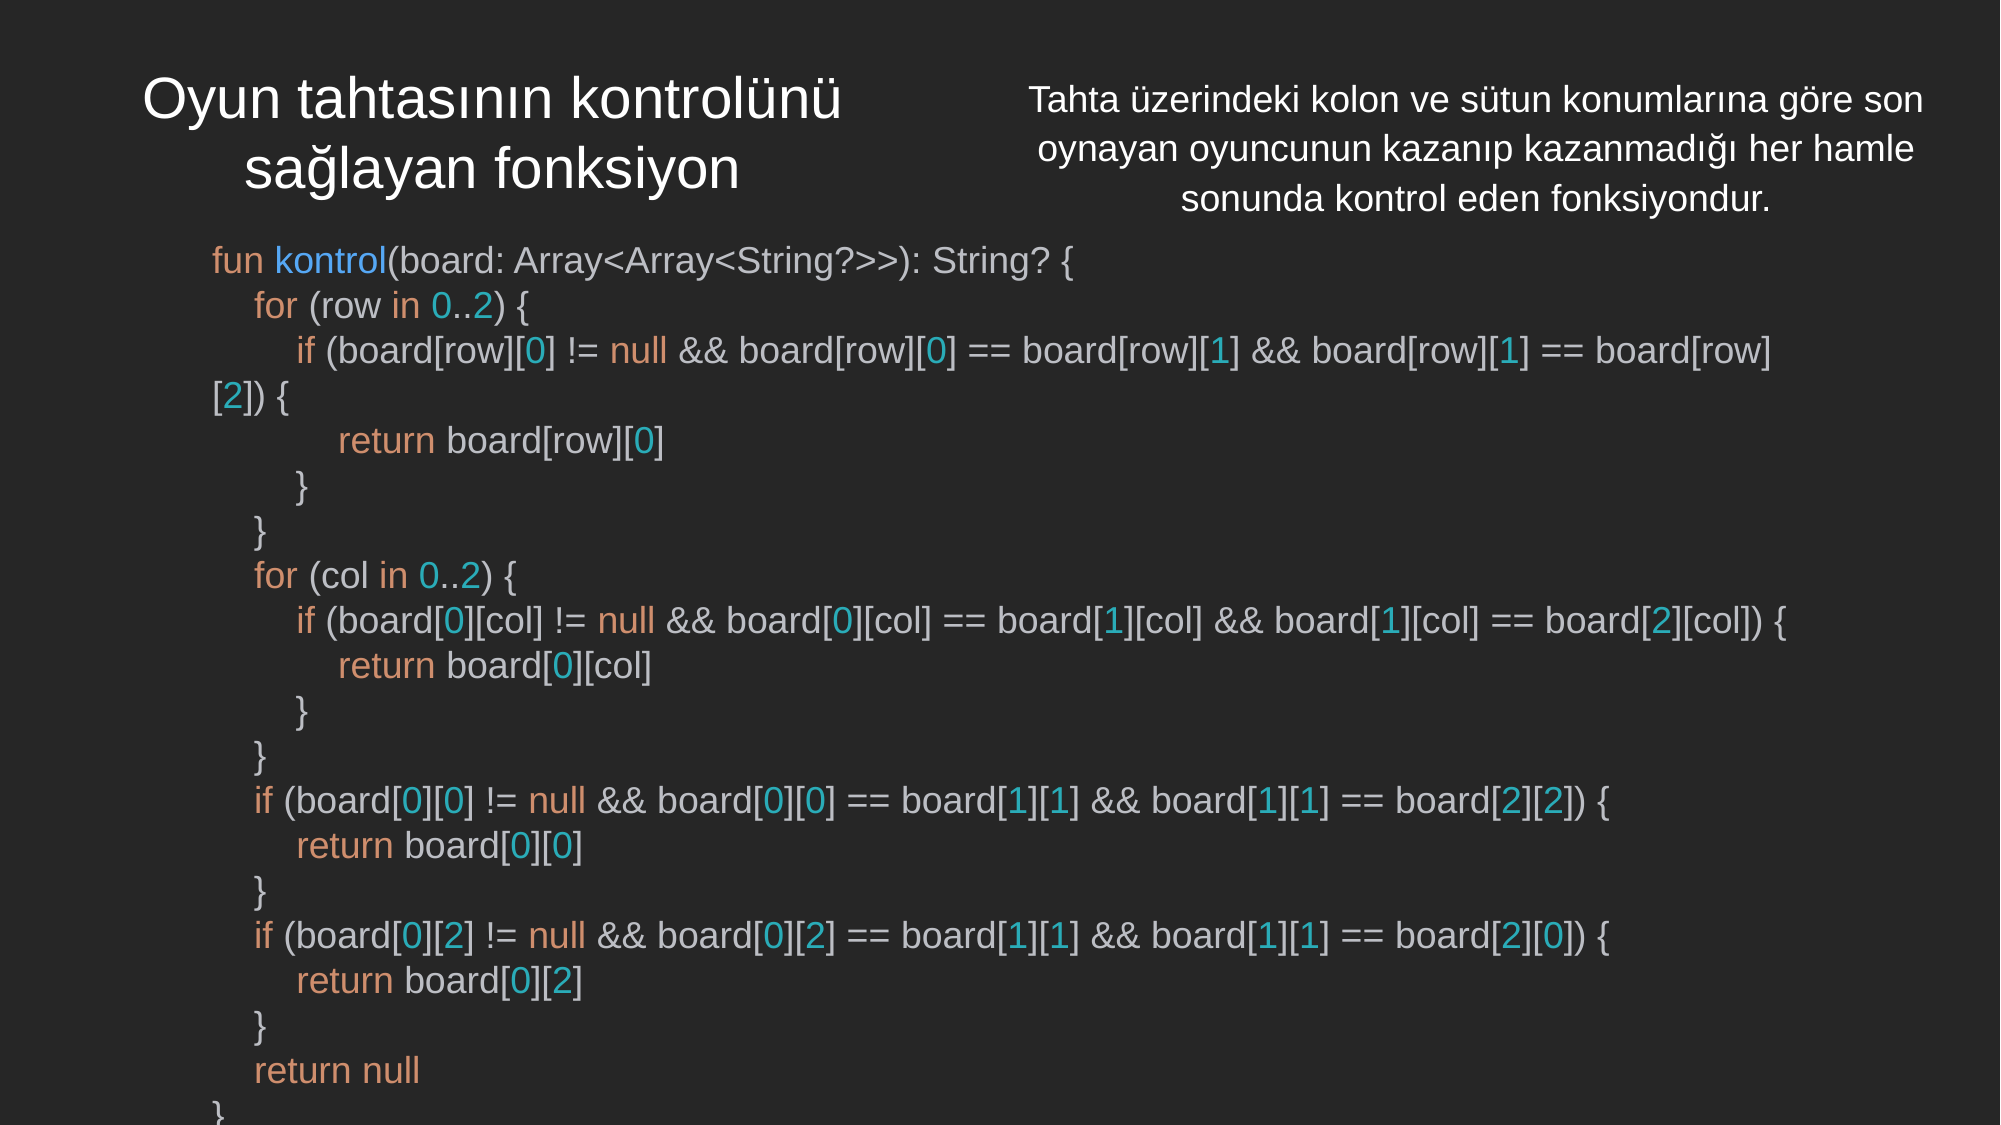

Oyun tahtasının kontrolünü sağlayan fonksiyon
Tahta üzerindeki kolon ve sütun konumlarına göre son oynayan oyuncunun kazanıp kazanmadığı her hamle sonunda kontrol eden fonksiyondur.
fun kontrol(board: Array<Array<String?>>): String? {
    for (row in 0..2) {
        if (board[row][0] != null && board[row][0] == board[row][1] && board[row][1] == board[row][2]) {
            return board[row][0]
        }
    }
    for (col in 0..2) {
        if (board[0][col] != null && board[0][col] == board[1][col] && board[1][col] == board[2][col]) {
            return board[0][col]
        }
    }
    if (board[0][0] != null && board[0][0] == board[1][1] && board[1][1] == board[2][2]) {
        return board[0][0]
    }
    if (board[0][2] != null && board[0][2] == board[1][1] && board[1][1] == board[2][0]) {
        return board[0][2]
    }
    return null
}